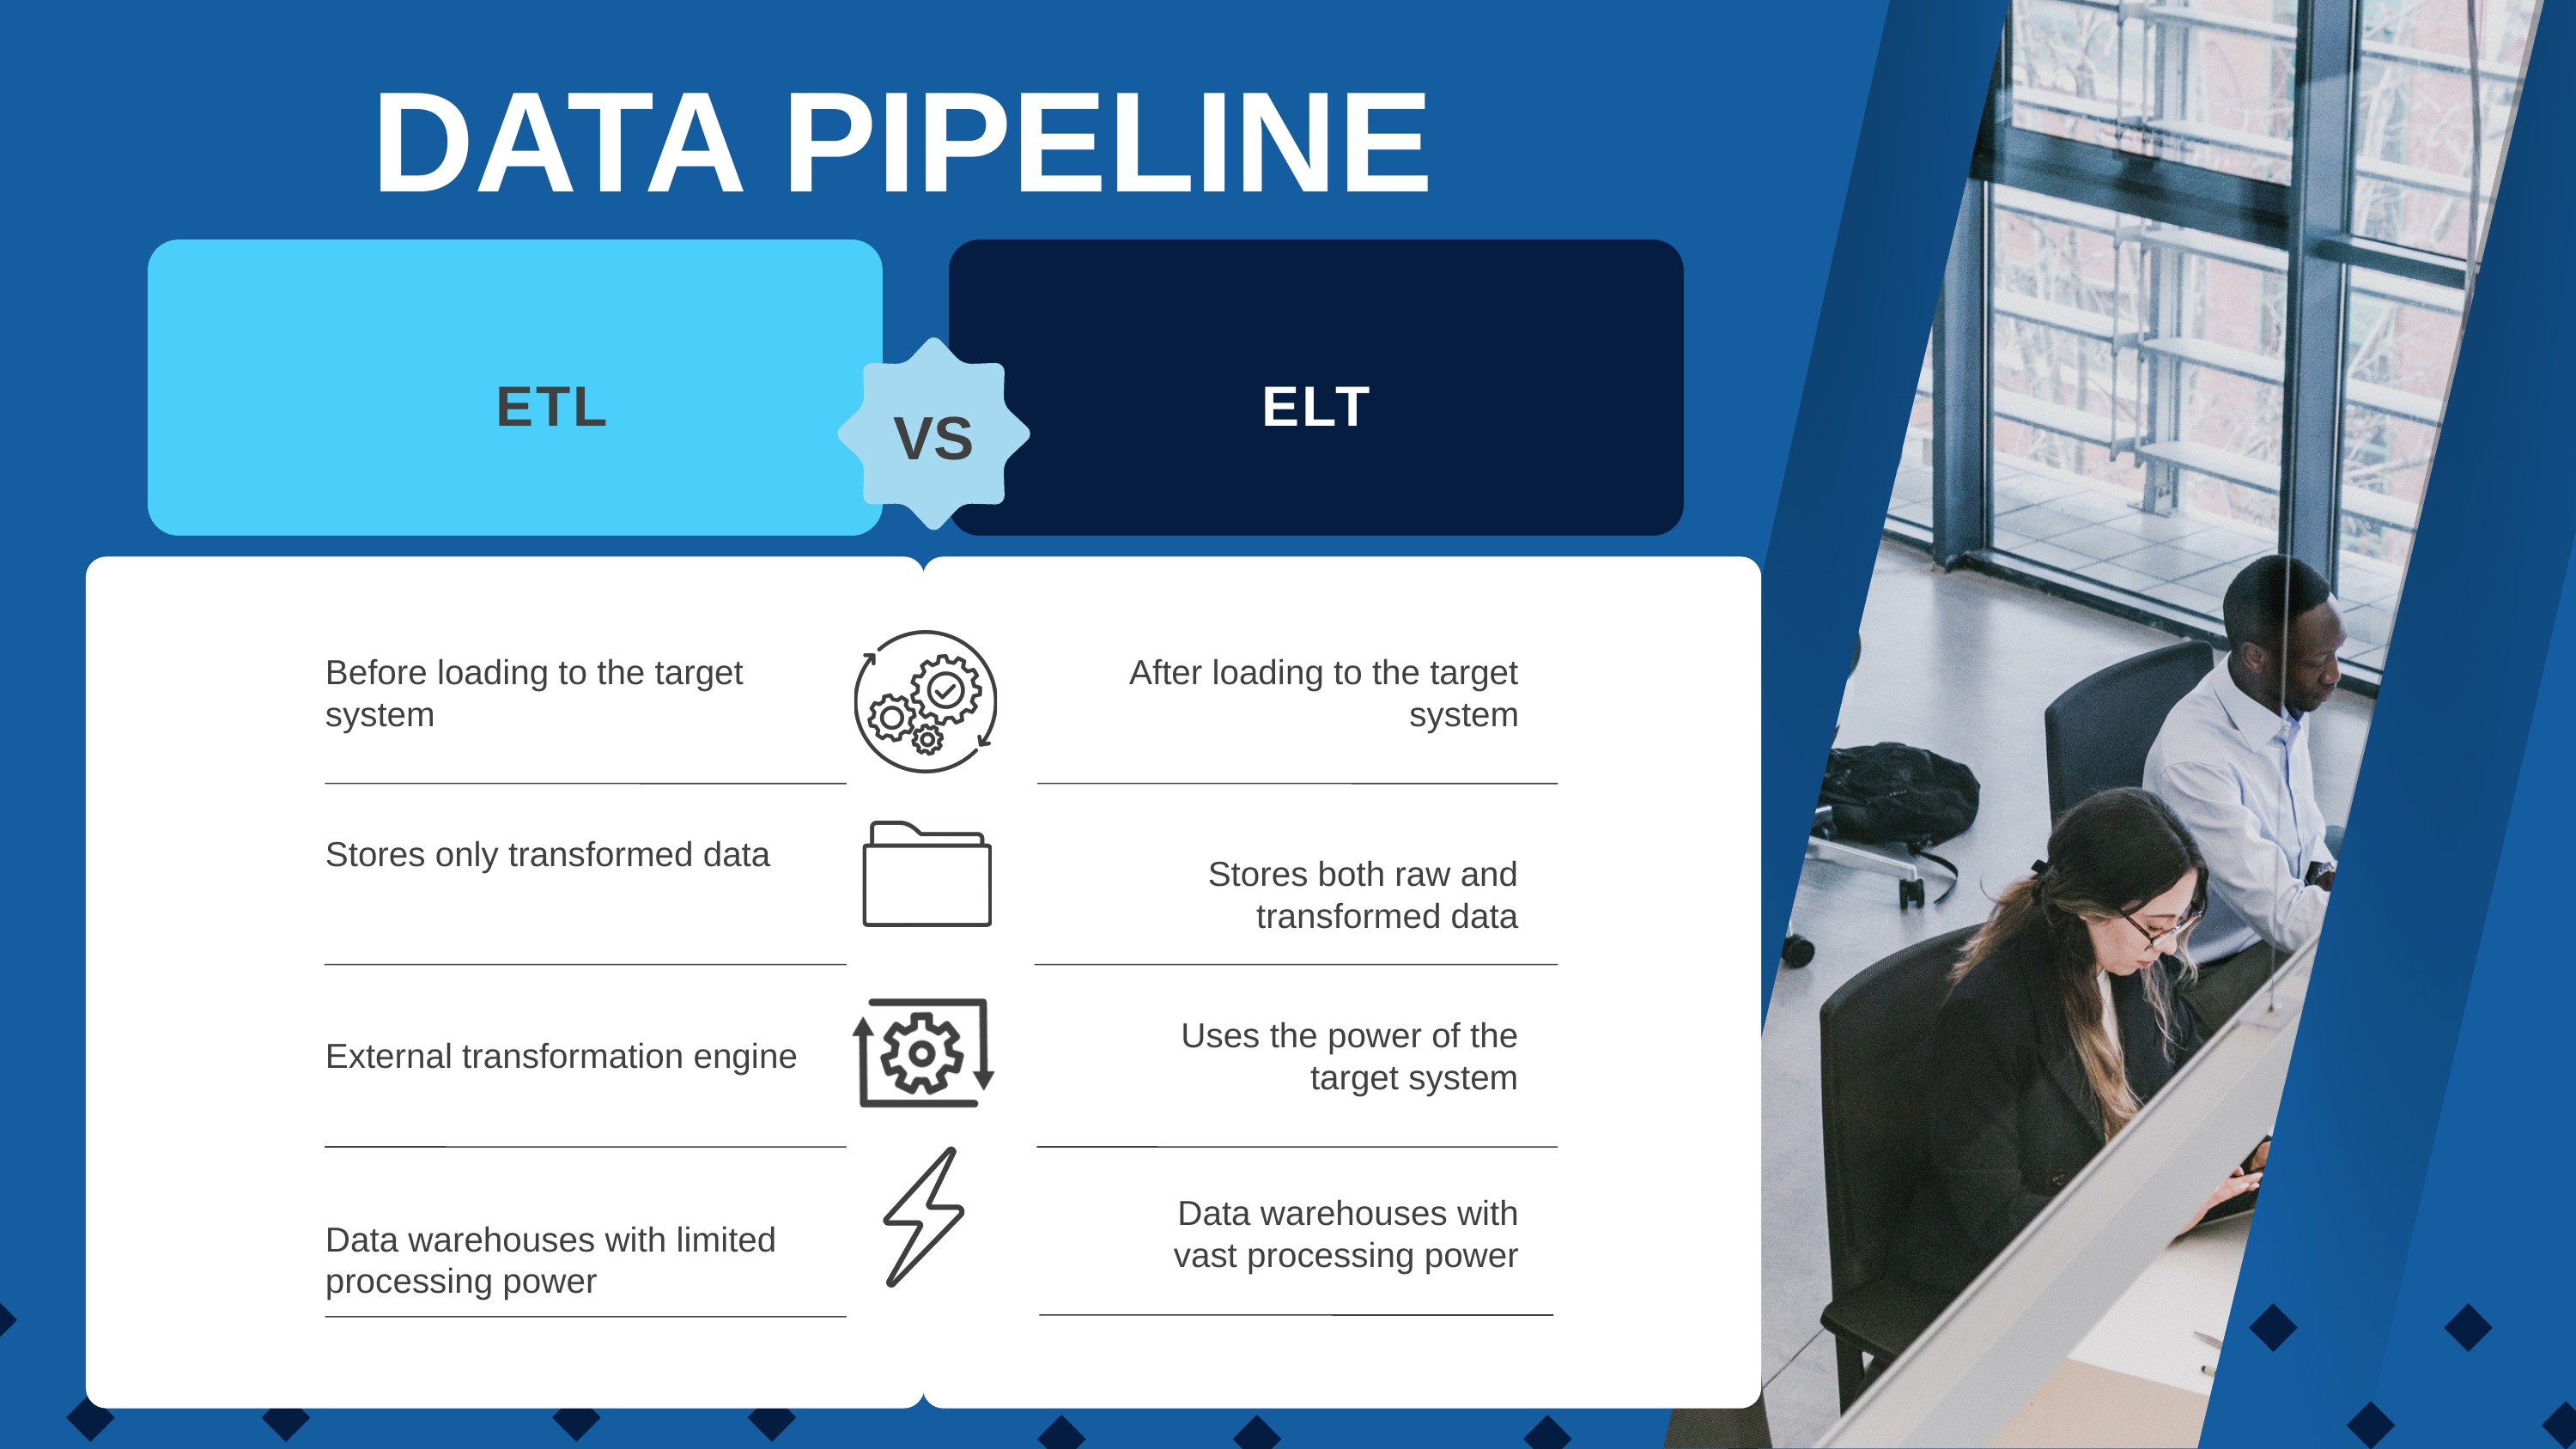

DATA PIPELINE

ETL
ELT
VS

Before loading to the target system
After loading to the target system

Stores only transformed data
Stores both raw and transformed data

Uses the power of the target system
External transformation engine

Data warehouses with vast processing power

Data warehouses with limited processing power